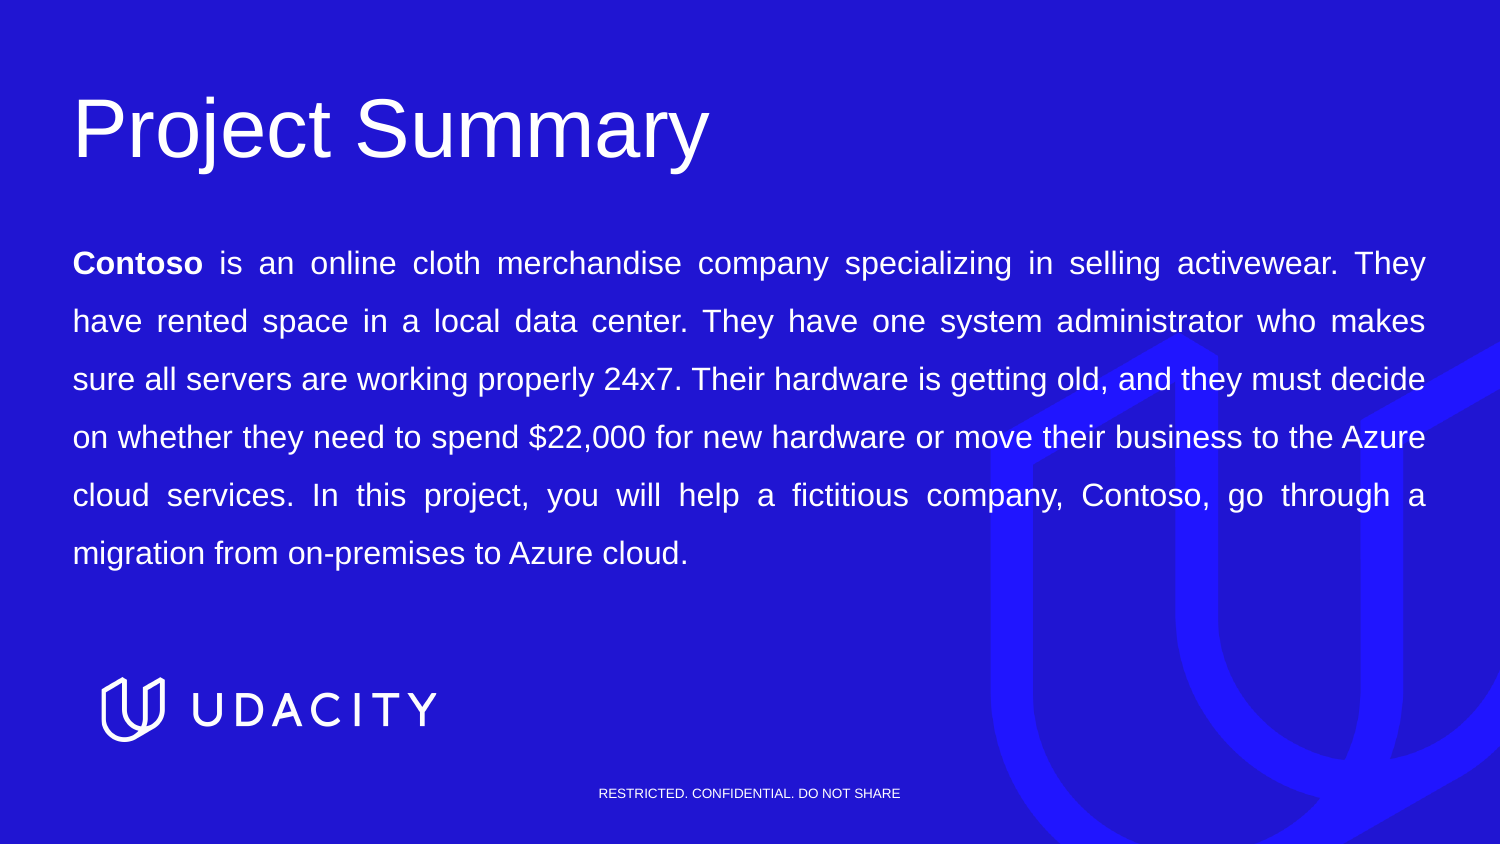

# Project Summary
Contoso is an online cloth merchandise company specializing in selling activewear. They have rented space in a local data center. They have one system administrator who makes sure all servers are working properly 24x7. Their hardware is getting old, and they must decide on whether they need to spend $22,000 for new hardware or move their business to the Azure cloud services. In this project, you will help a fictitious company, Contoso, go through a migration from on-premises to Azure cloud.